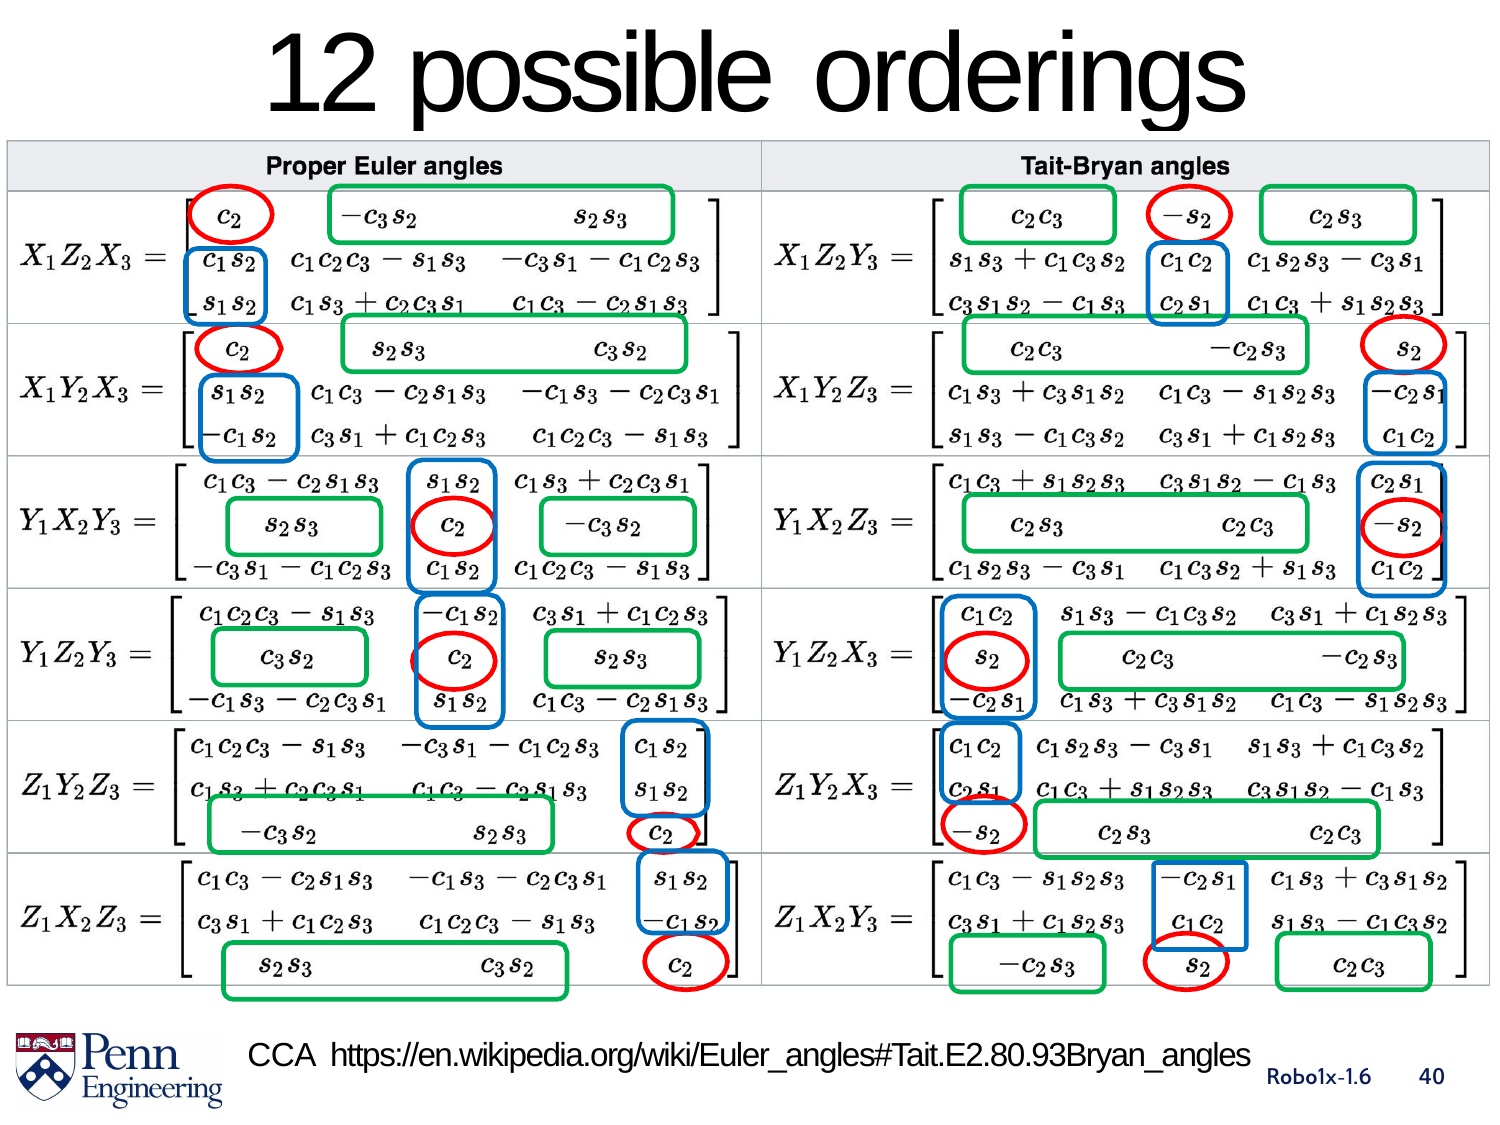

# 12 possible orderings

CCA https://en.wikipedia.org/wiki/Euler_angles#Tait.E2.80.93Bryan_angles
Robo1x-1.6
40